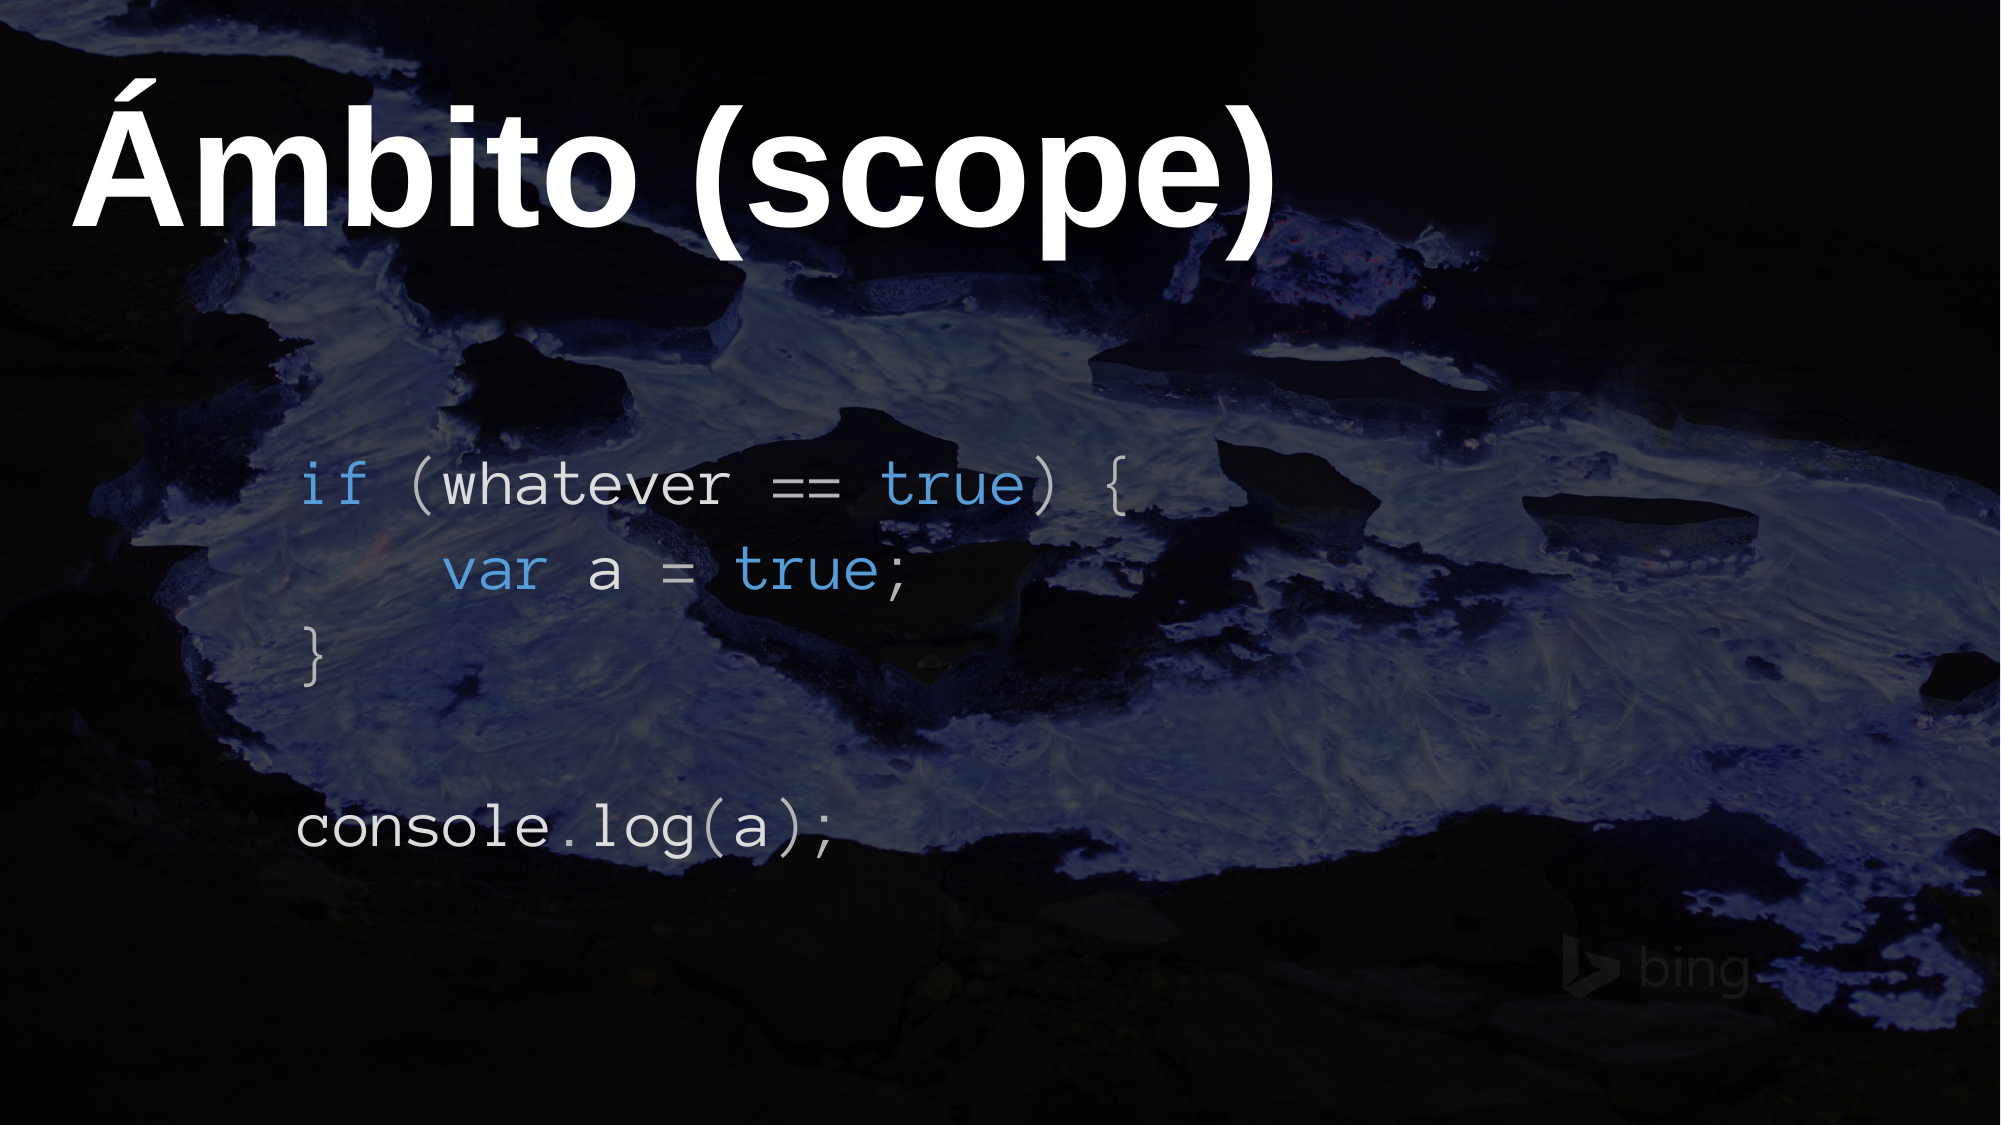

Ámbito (scope)
if (whatever == true) {
    var a = true;
}

console.log(a);